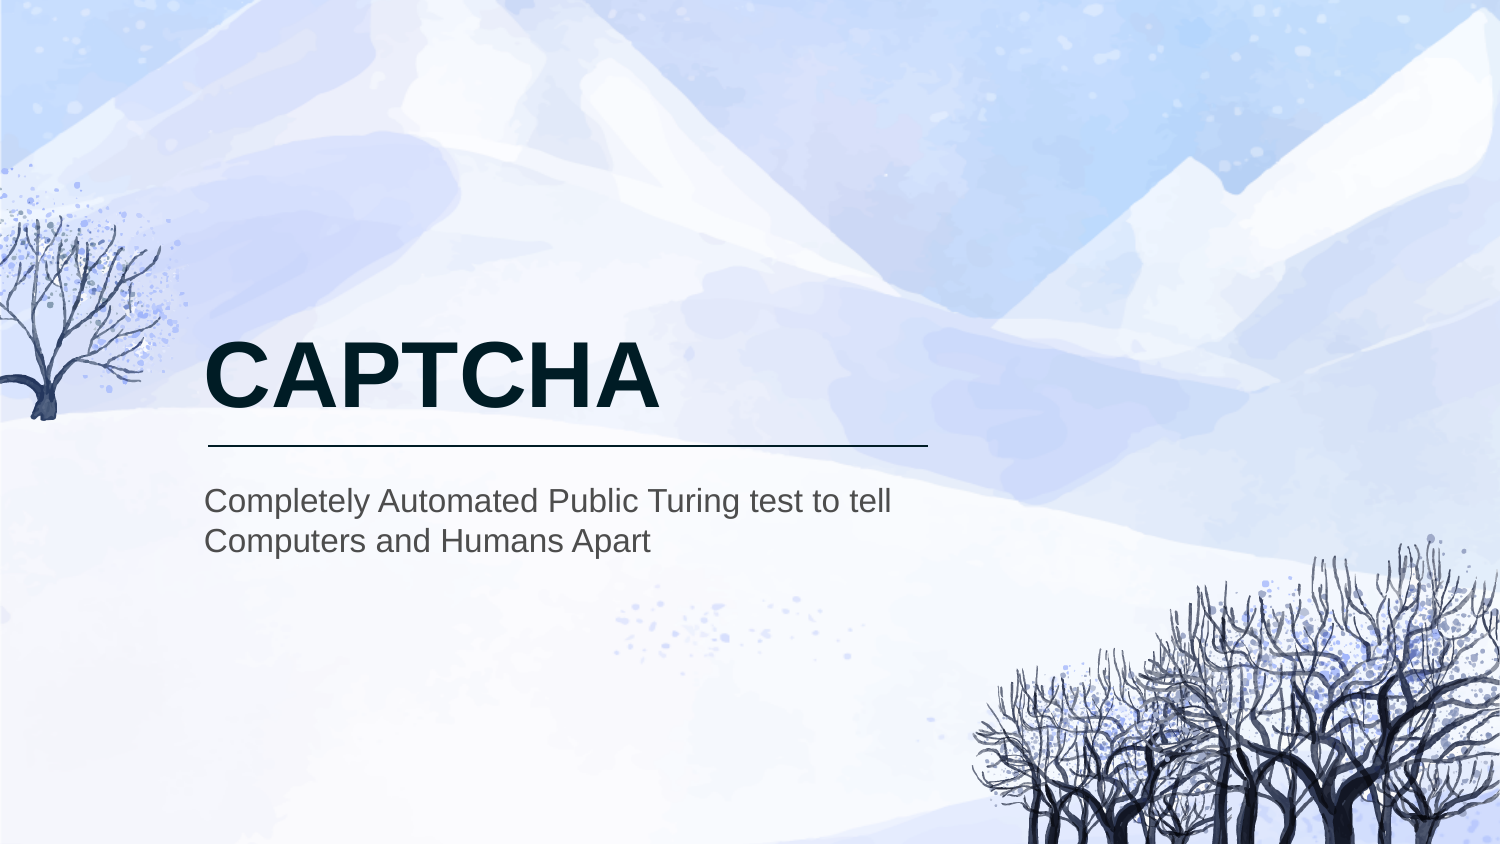

# CAPTCHA
Completely Automated Public Turing test to tell Computers and Humans Apart